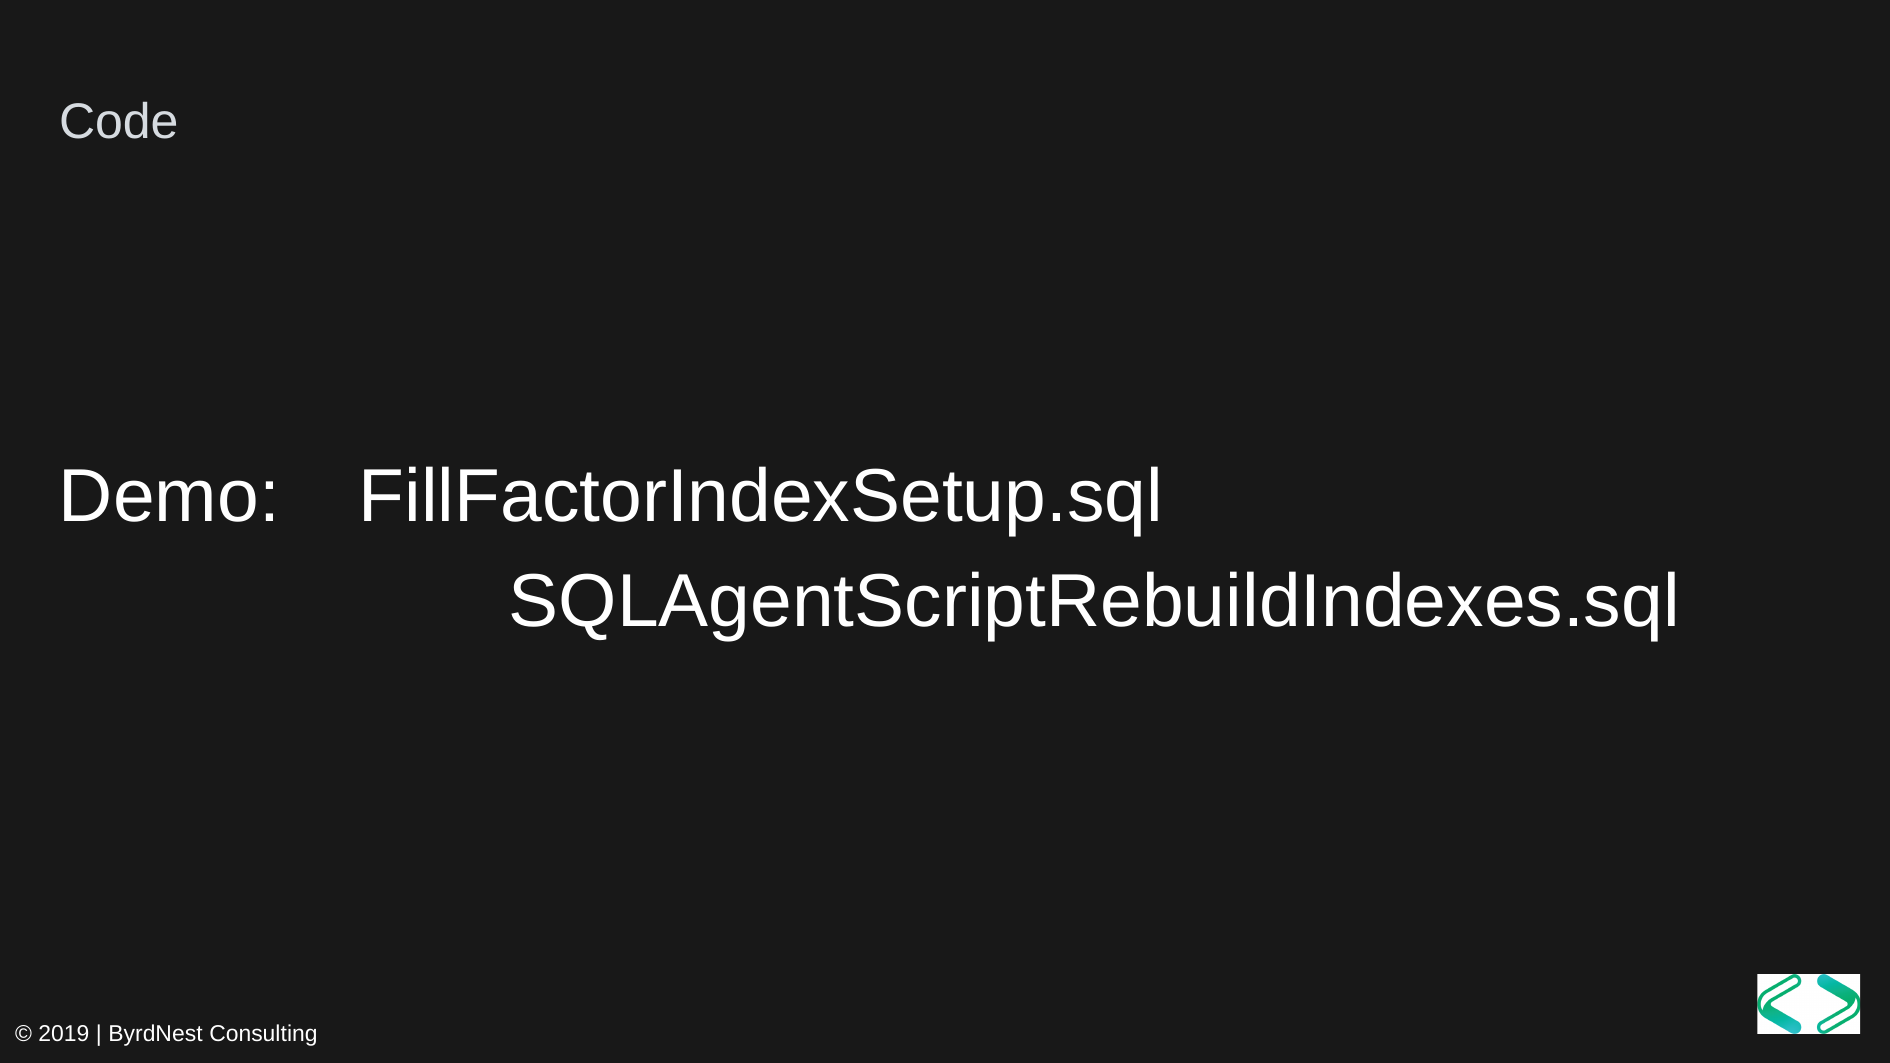

# Code

Demo:	FillFactorIndexSetup.sql
			SQLAgentScriptRebuildIndexes.sql
© 2019 | ByrdNest Consulting